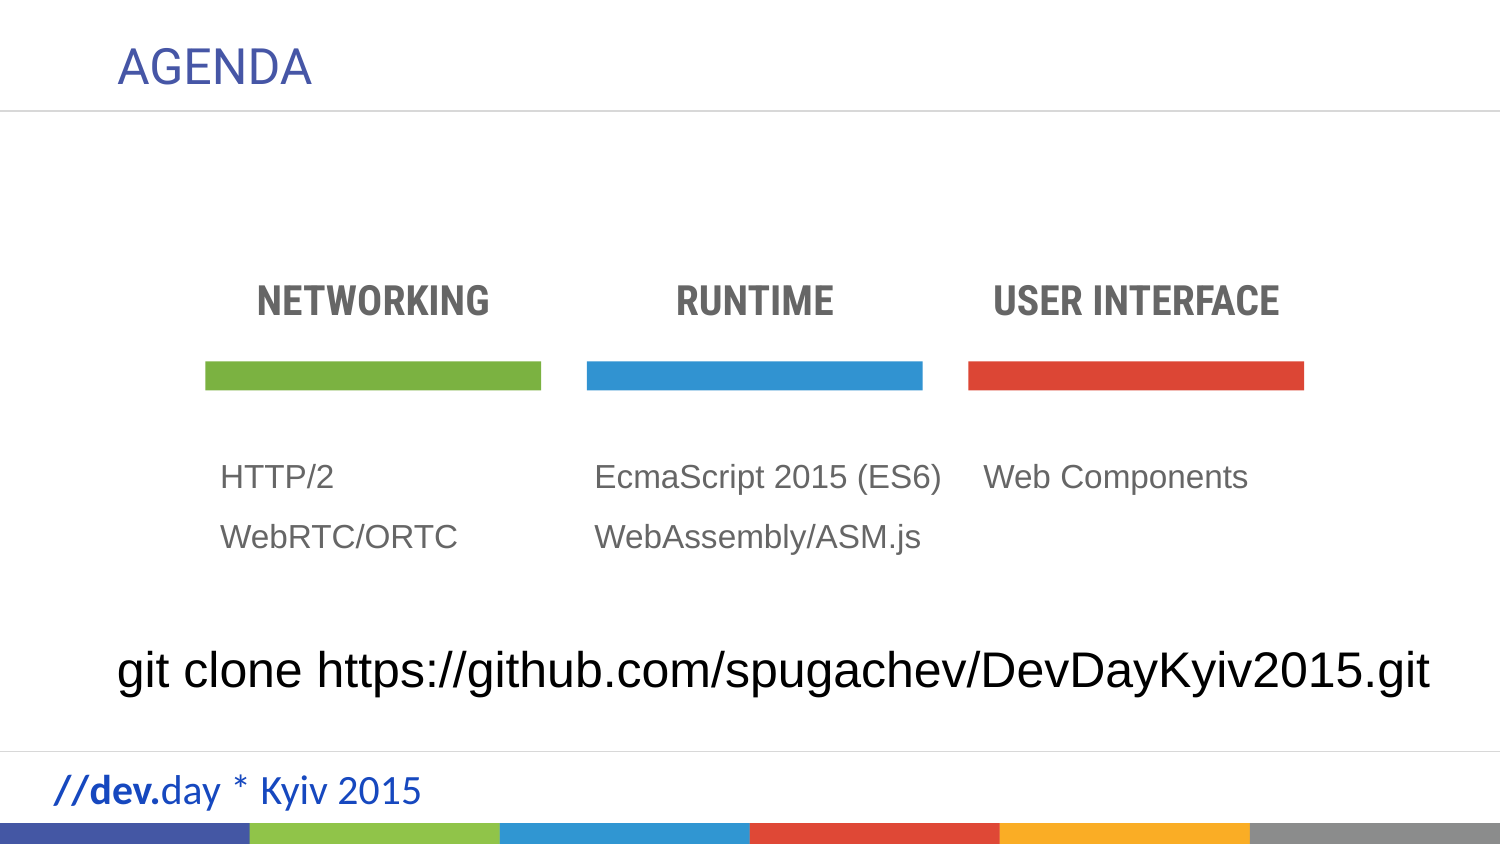

# AGENDA
RUNTIME
NETWORKING
USER INTERFACE

HTTP/2
WebRTC/ORTC
EcmaScript 2015 (ES6)
WebAssembly/ASM.js
Web Components
git clone https://github.com/spugachev/DevDayKyiv2015.git